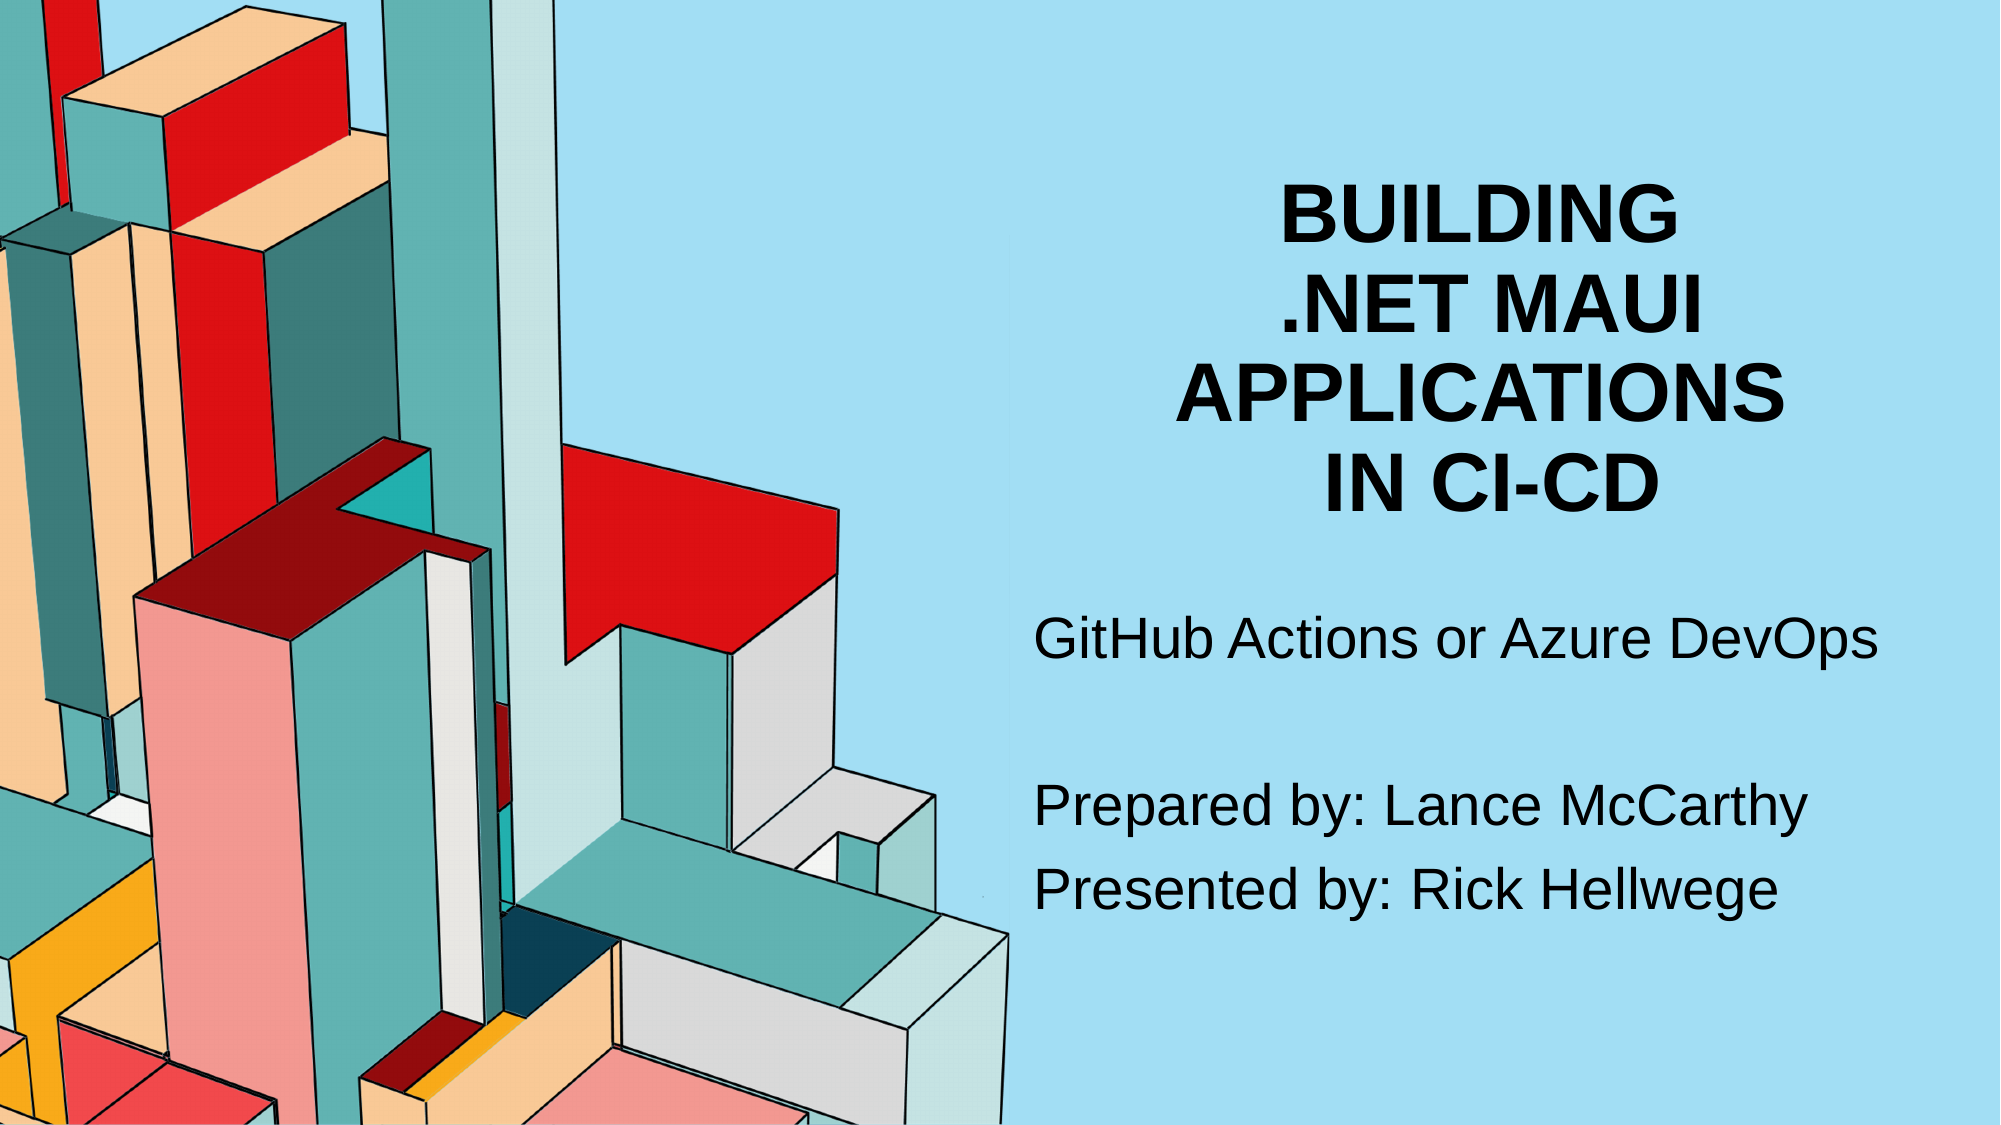

# Building .NET MAUI applications in CI-CD
GitHub Actions or Azure DevOps

Prepared by: Lance McCarthy
Presented by: Rick Hellwege